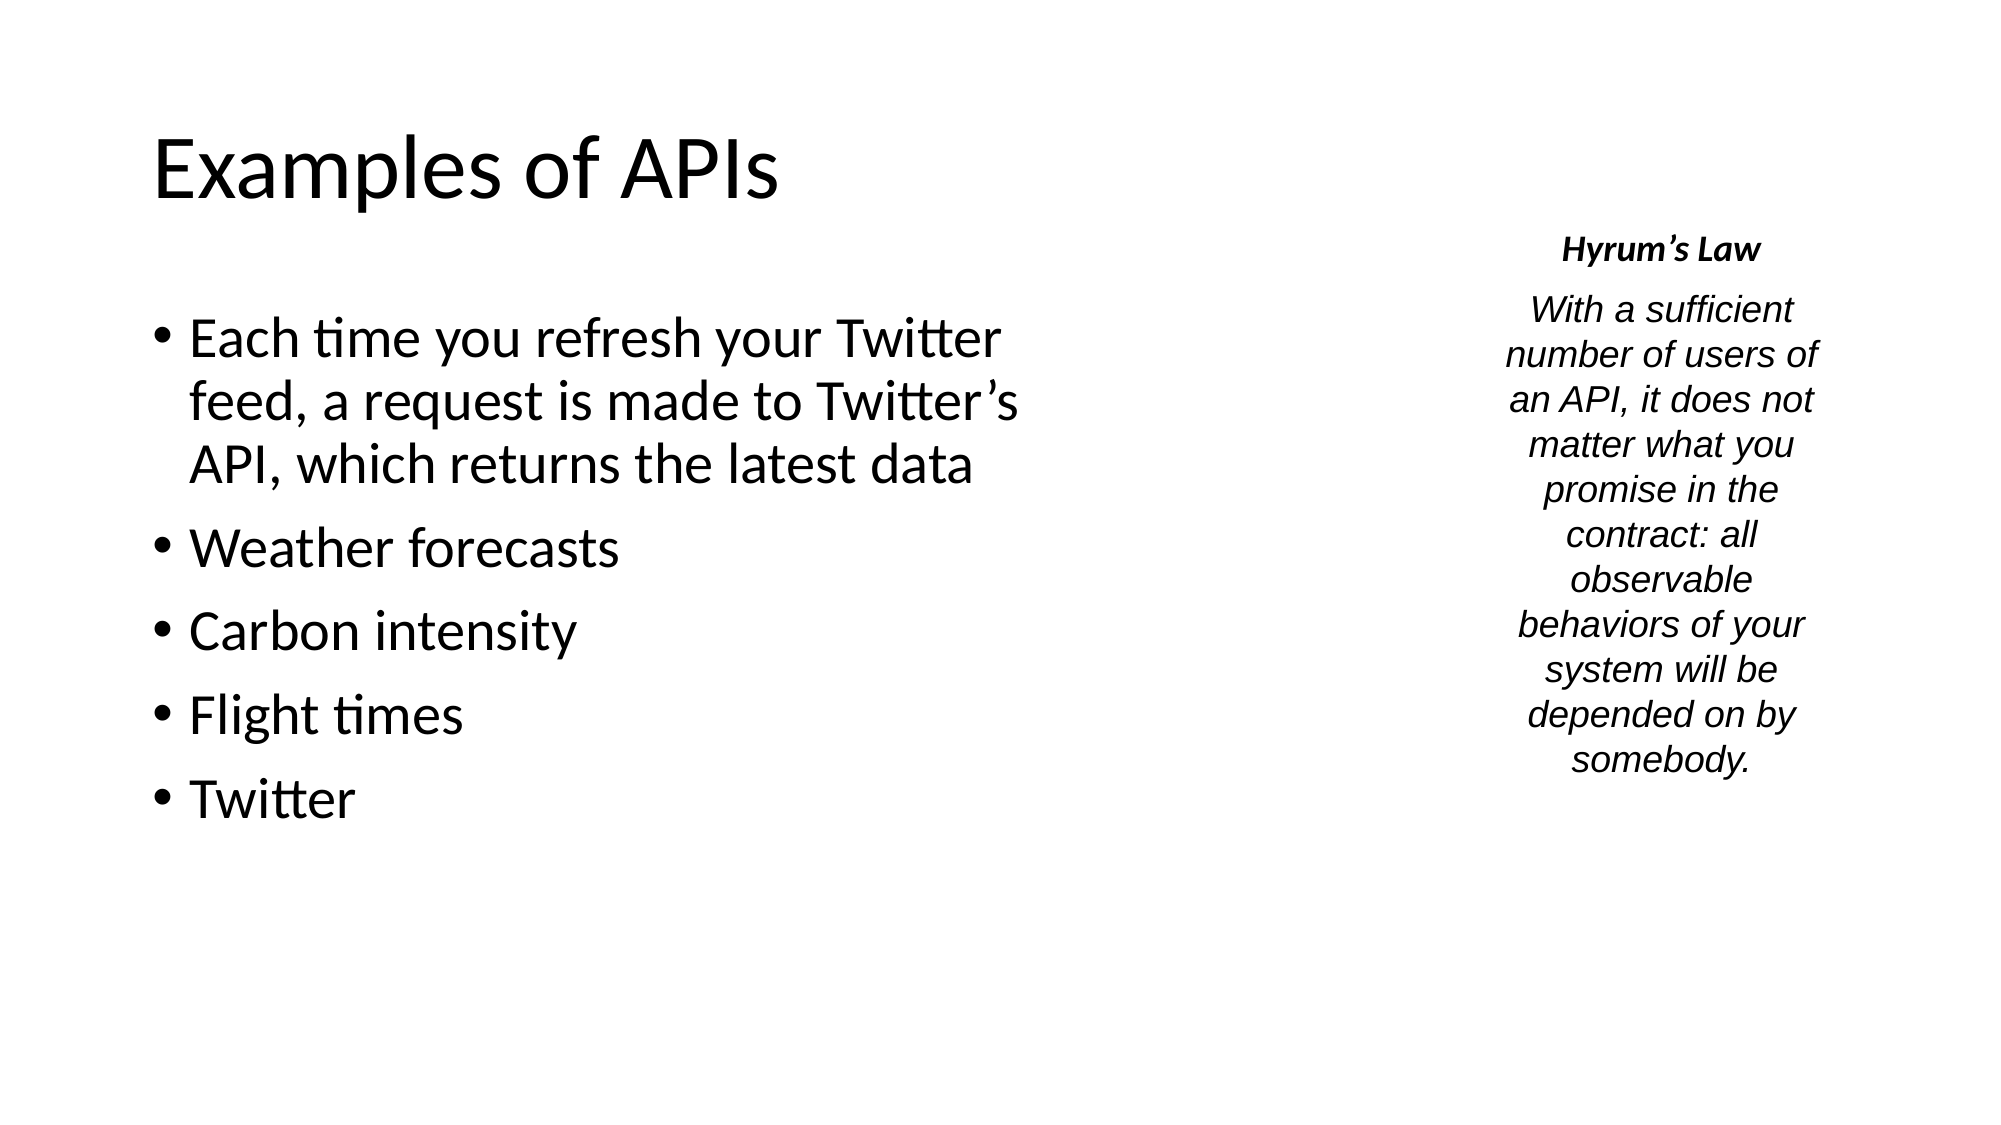

# Examples of APIs
Hyrum’s Law
With a sufficient number of users of an API, it does not matter what you promise in the contract: all observable behaviors of your system will be depended on by somebody.
Each time you refresh your Twitter feed, a request is made to Twitter’s API, which returns the latest data
Weather forecasts
Carbon intensity
Flight times
Twitter